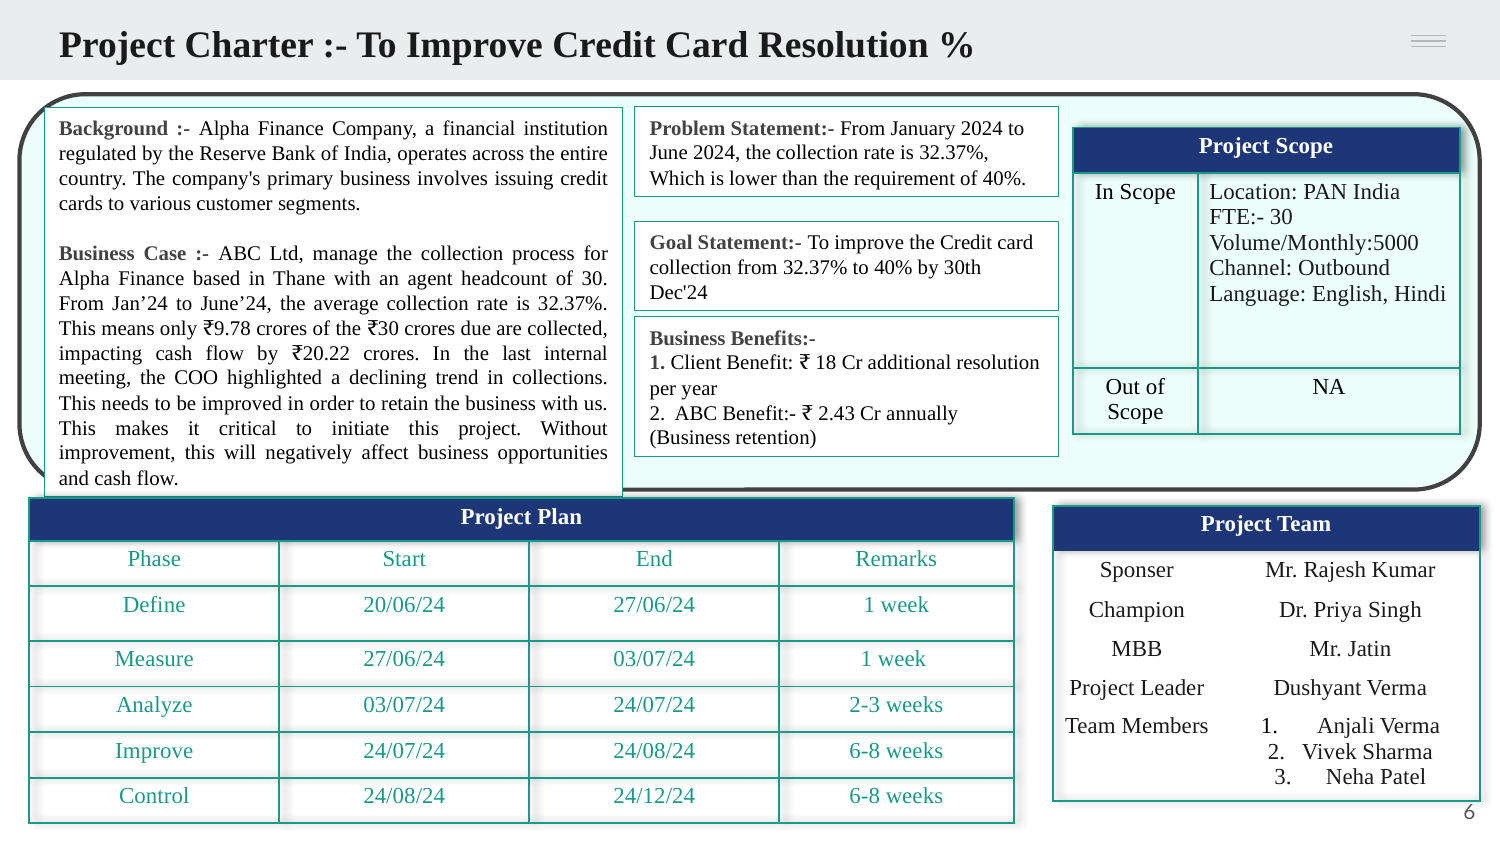

Project Charter :- To Improve Credit Card Resolution %

Problem Statement:- From January 2024 to June 2024, the collection rate is 32.37%, Which is lower than the requirement of 40%.
Background :- Alpha Finance Company, a financial institution regulated by the Reserve Bank of India, operates across the entire country. The company's primary business involves issuing credit cards to various customer segments.

Business Case :- ABC Ltd, manage the collection process for Alpha Finance based in Thane with an agent headcount of 30. From Jan’24 to June’24, the average collection rate is 32.37%. This means only ₹9.78 crores of the ₹30 crores due are collected, impacting cash flow by ₹20.22 crores. In the last internal meeting, the COO highlighted a declining trend in collections. This needs to be improved in order to retain the business with us. This makes it critical to initiate this project. Without improvement, this will negatively affect business opportunities and cash flow.
| Project Scope |  |
| --- | --- |
| In Scope | Location: PAN India FTE:- 30 Volume/Monthly:5000 Channel: Outbound Language: English, Hindi |
| Out of Scope | NA |
Goal Statement:- To improve the Credit card collection from 32.37% to 40% by 30th Dec'24
Business Benefits:-
1. Client Benefit: ₹ 18 Cr additional resolution per year
2.  ABC Benefit:- ₹ 2.43 Cr annually (Business retention)
| Project Plan |  |  |  |
| --- | --- | --- | --- |
| Phase | Start | End | Remarks |
| Define | 20/06/24 | 27/06/24 | 1 week |
| Measure | 27/06/24 | 03/07/24 | 1 week |
| Analyze | 03/07/24 | 24/07/24 | 2-3 weeks |
| Improve | 24/07/24 | 24/08/24 | 6-8 weeks |
| Control | 24/08/24 | 24/12/24 | 6-8 weeks |
| Project Team |  |
| --- | --- |
| Sponser | Mr. Rajesh Kumar |
| Champion | Dr. Priya Singh |
| MBB | Mr. Jatin |
| Project Leader | Dushyant Verma |
| Team Members | Anjali Verma 2. Vivek Sharma 3. Neha Patel |
6